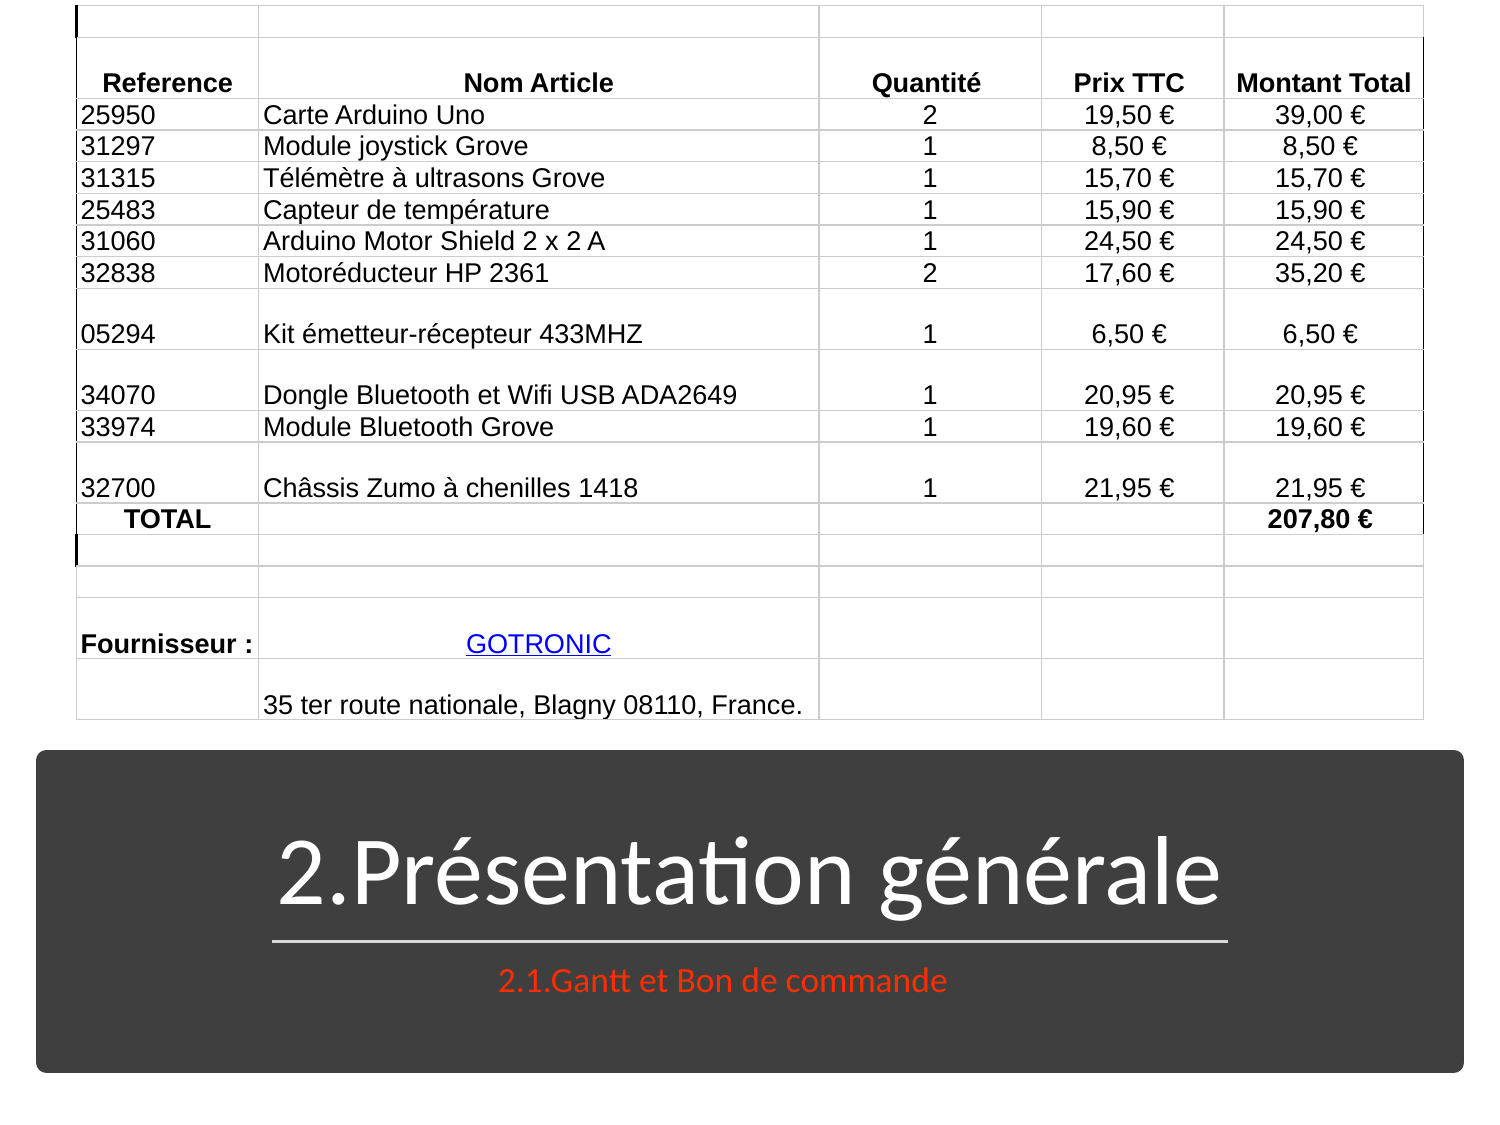

|  |  |  |  |  |
| --- | --- | --- | --- | --- |
| Reference | Nom Article | Quantité | Prix TTC | Montant Total |
| 25950 | Carte Arduino Uno | 2 | 19,50 € | 39,00 € |
| 31297 | Module joystick Grove | 1 | 8,50 € | 8,50 € |
| 31315 | Télémètre à ultrasons Grove | 1 | 15,70 € | 15,70 € |
| 25483 | Capteur de température | 1 | 15,90 € | 15,90 € |
| 31060 | Arduino Motor Shield 2 x 2 A | 1 | 24,50 € | 24,50 € |
| 32838 | Motoréducteur HP 2361 | 2 | 17,60 € | 35,20 € |
| 05294 | Kit émetteur-récepteur 433MHZ | 1 | 6,50 € | 6,50 € |
| 34070 | Dongle Bluetooth et Wifi USB ADA2649 | 1 | 20,95 € | 20,95 € |
| 33974 | Module Bluetooth Grove | 1 | 19,60 € | 19,60 € |
| 32700 | Châssis Zumo à chenilles 1418 | 1 | 21,95 € | 21,95 € |
| TOTAL |  |  |  | 207,80 € |
|  |  |  |  |  |
|  |  |  |  |  |
| Fournisseur : | GOTRONIC |  |  |  |
|  | 35 ter route nationale, Blagny 08110, France. |  |  |  |

# 2.Présentation générale
2.1.Gantt et Bon de commande